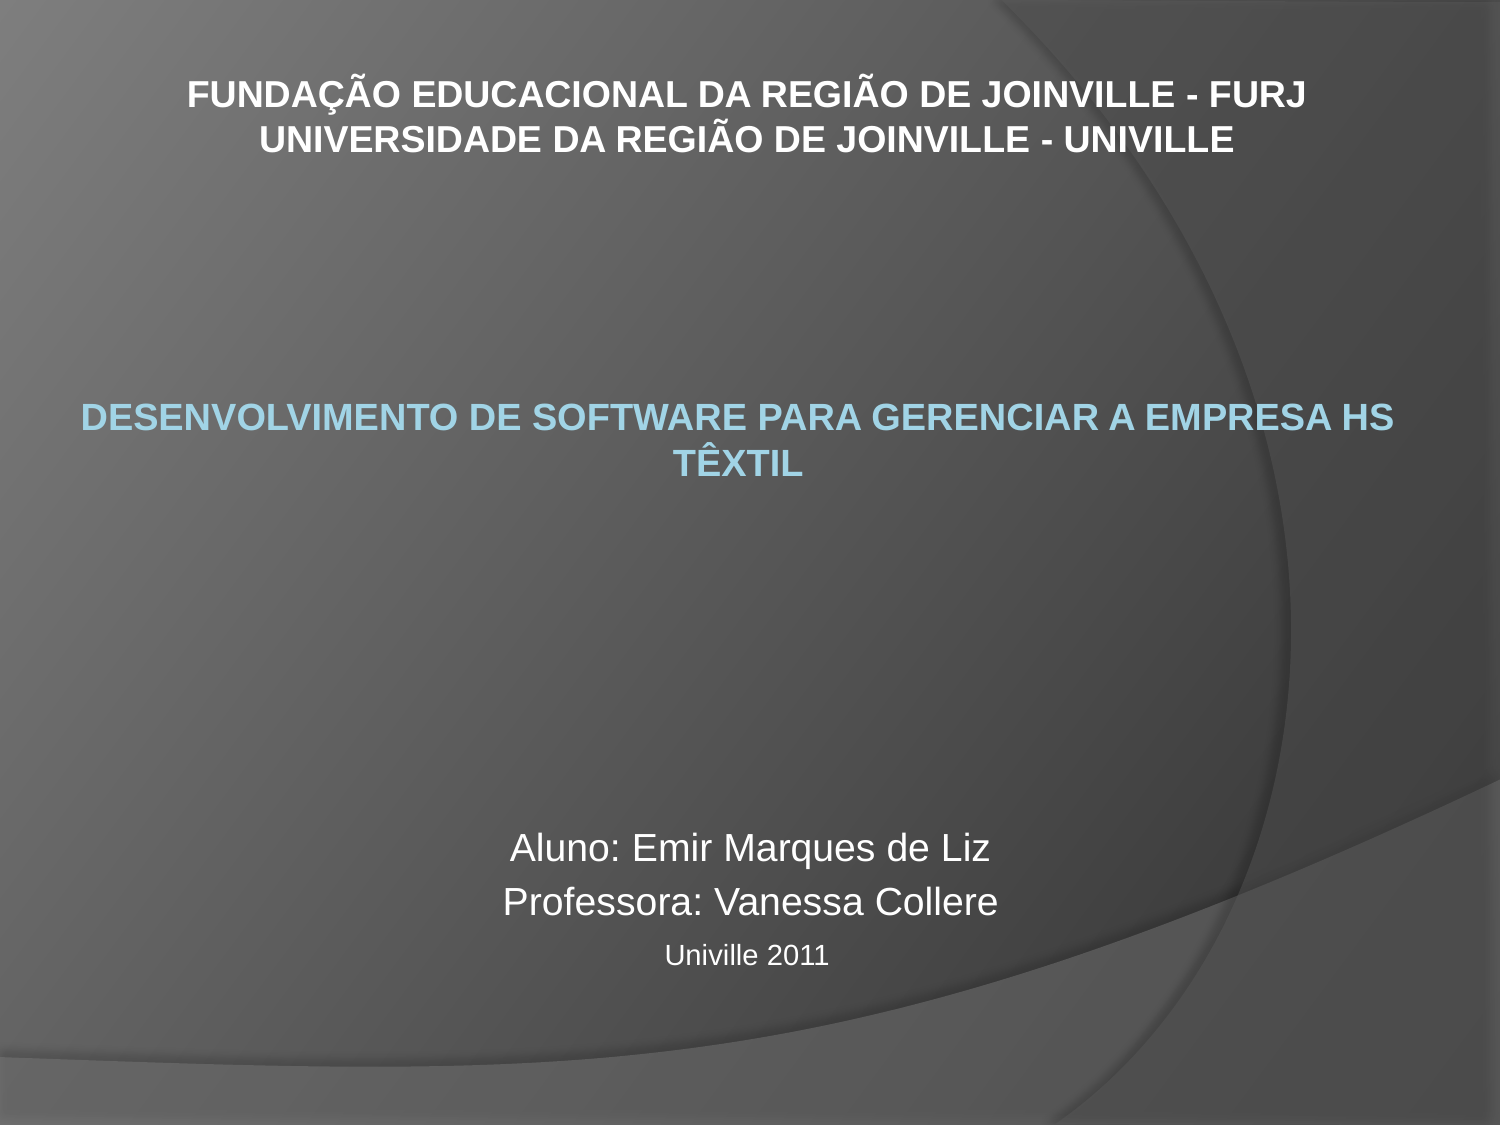

FUNDAÇÃO EDUCACIONAL DA REGIÃO DE JOINVILLE - FURJ
UNIVERSIDADE DA REGIÃO DE JOINVILLE - UNIVILLE

# DESENVOLVIMENTO DE SOFTWARE PARA GERENCIAR A EMPRESA HS TÊXTIL
Aluno: Emir Marques de Liz
Professora: Vanessa Collere
Univille 2011